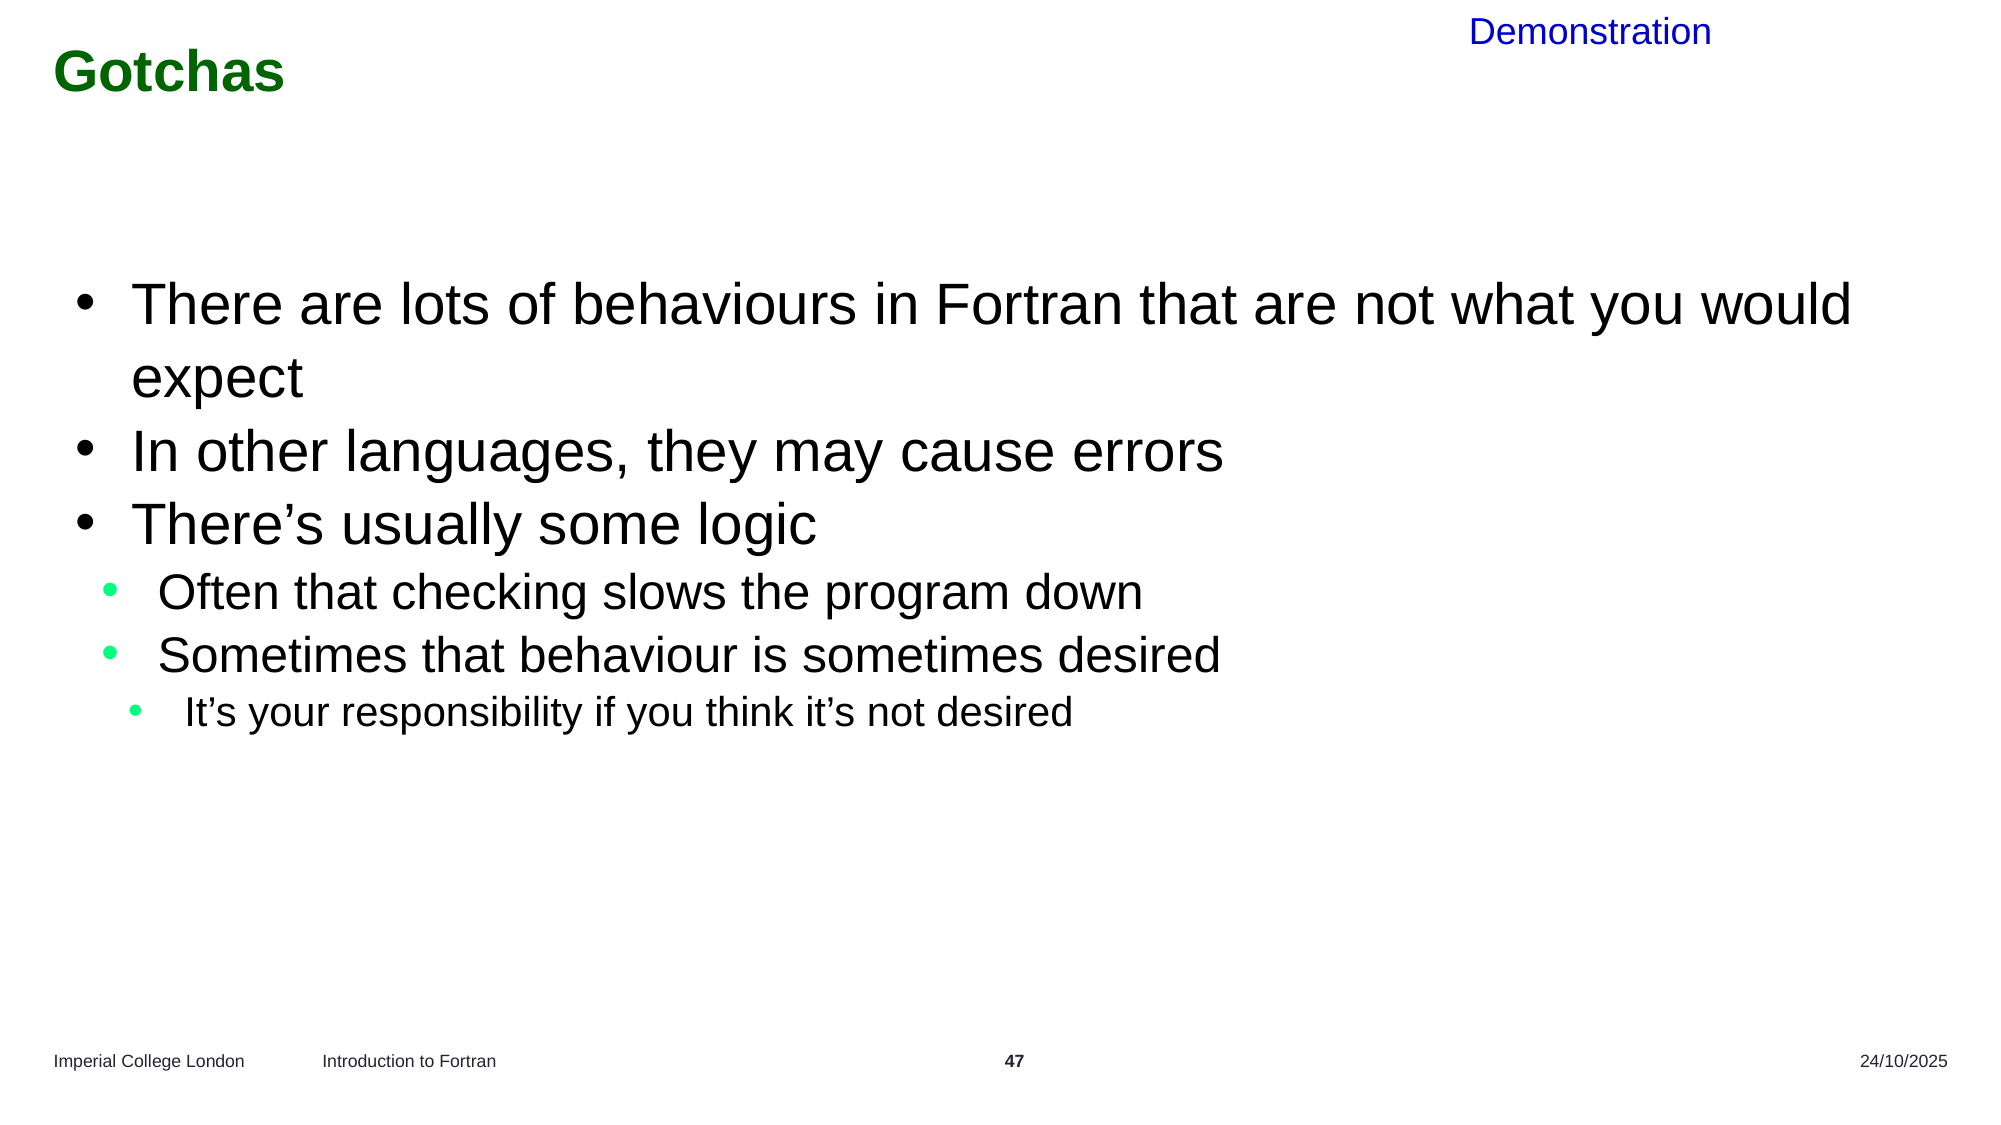

Demonstration
# Gotchas
There are lots of behaviours in Fortran that are not what you would expect
In other languages, they may cause errors
There’s usually some logic
Often that checking slows the program down
Sometimes that behaviour is sometimes desired
It’s your responsibility if you think it’s not desired
Introduction to Fortran
47
24/10/2025